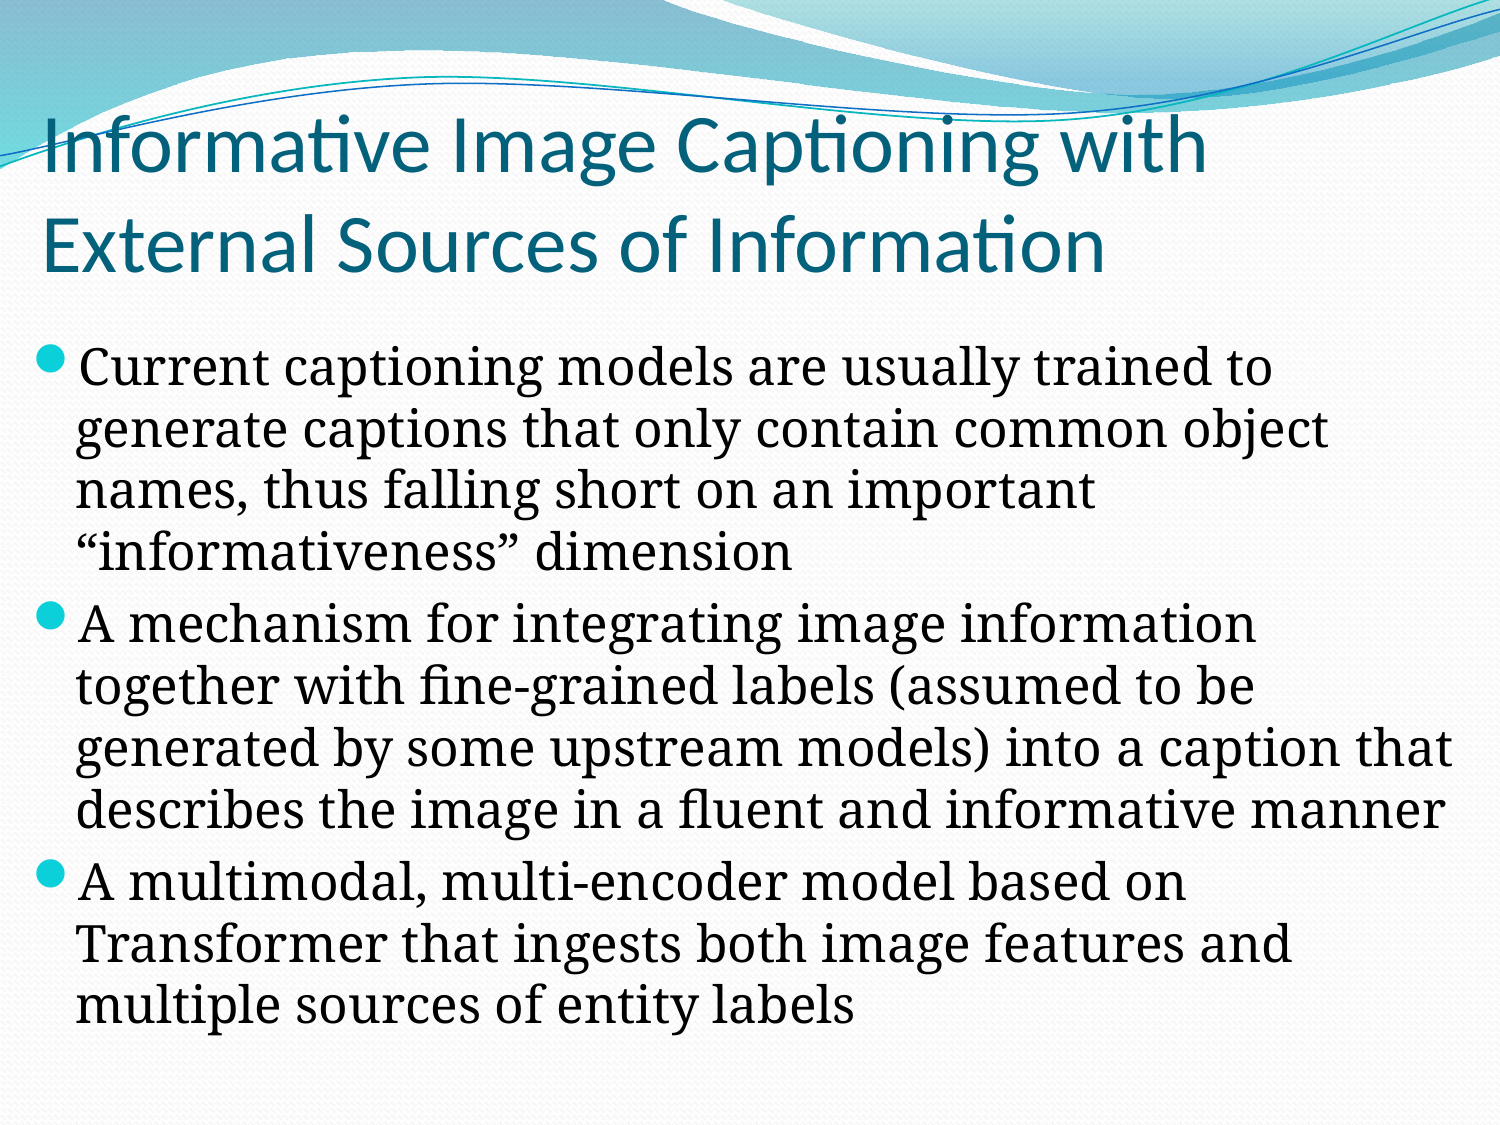

# Informative Image Captioning with External Sources of Information
Current captioning models are usually trained to generate captions that only contain common object names, thus falling short on an important “informativeness” dimension
A mechanism for integrating image information together with fine-grained labels (assumed to be generated by some upstream models) into a caption that describes the image in a fluent and informative manner
A multimodal, multi-encoder model based on Transformer that ingests both image features and multiple sources of entity labels